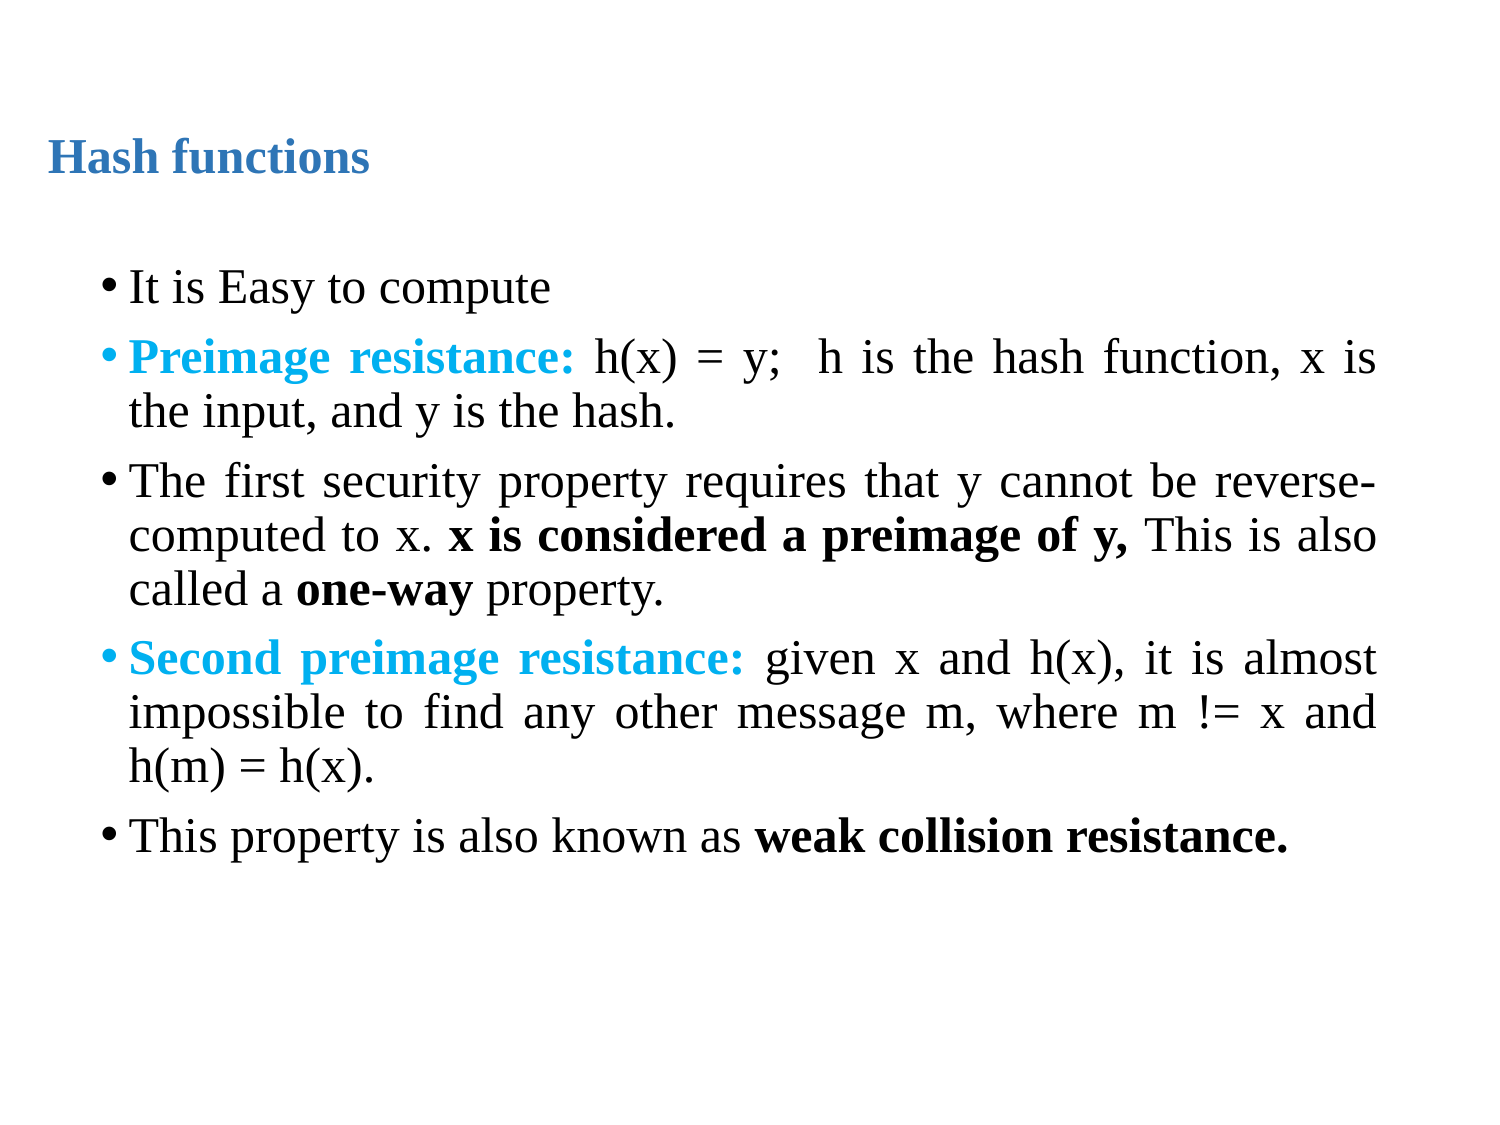

# Hash functions
It is Easy to compute
Preimage resistance: h(x) = y;  h is the hash function, x is the input, and y is the hash.
The first security property requires that y cannot be reverse-computed to x. x is considered a preimage of y, This is also called a one-way property.
Second preimage resistance: given x and h(x), it is almost impossible to find any other message m, where m != x and h(m) = h(x).
This property is also known as weak collision resistance.